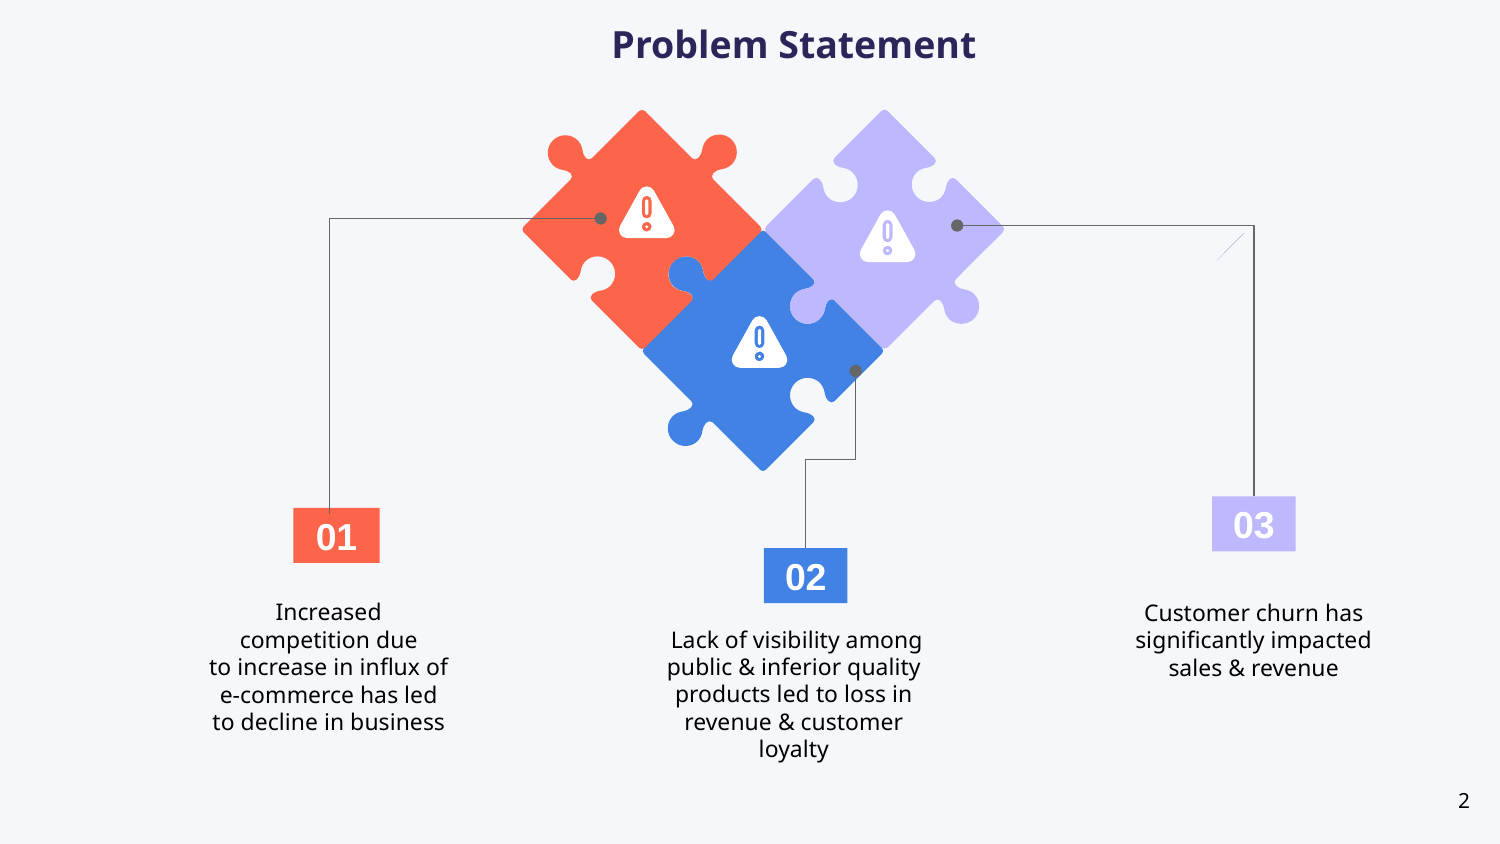

# Problem Statement

03
01
Increased competition due
to increase in influx of
e-commerce has led to decline in business
02
Customer churn has significantly impacted sales & revenue
 Lack of visibility among public & inferior quality products led to loss in revenue & customer loyalty
2